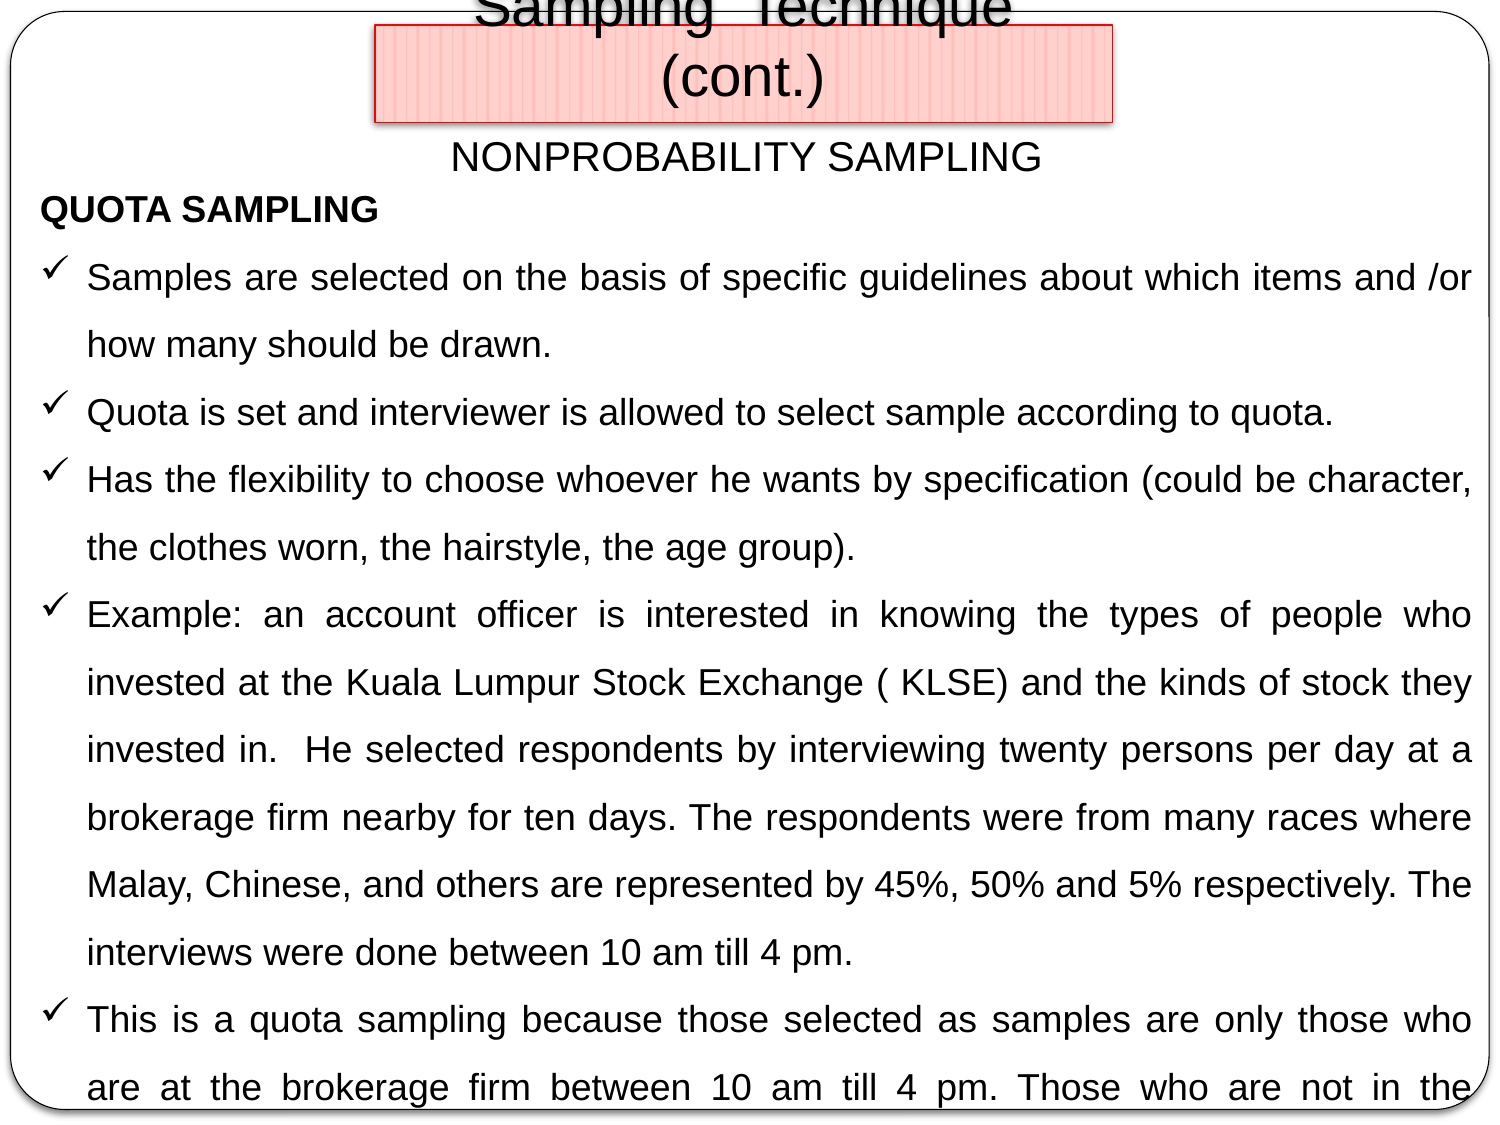

Sampling  Technique (cont.)
NONPROBABILITY SAMPLING
QUOTA SAMPLING
Samples are selected on the basis of specific guidelines about which items and /or how many should be drawn.
Quota is set and interviewer is allowed to select sample according to quota.
Has the flexibility to choose whoever he wants by specification (could be character, the clothes worn, the hairstyle, the age group).
Example: an account officer is interested in knowing the types of people who invested at the Kuala Lumpur Stock Exchange ( KLSE) and the kinds of stock they invested in.  He selected respondents by interviewing twenty persons per day at a brokerage firm nearby for ten days. The respondents were from many races where Malay, Chinese, and others are represented by 45%, 50% and 5% respectively. The interviews were done between 10 am till 4 pm.
This is a quota sampling because those selected as samples are only those who are at the brokerage firm between 10 am till 4 pm. Those who are not in the brokerage firm between these hours will not be selected as samples.